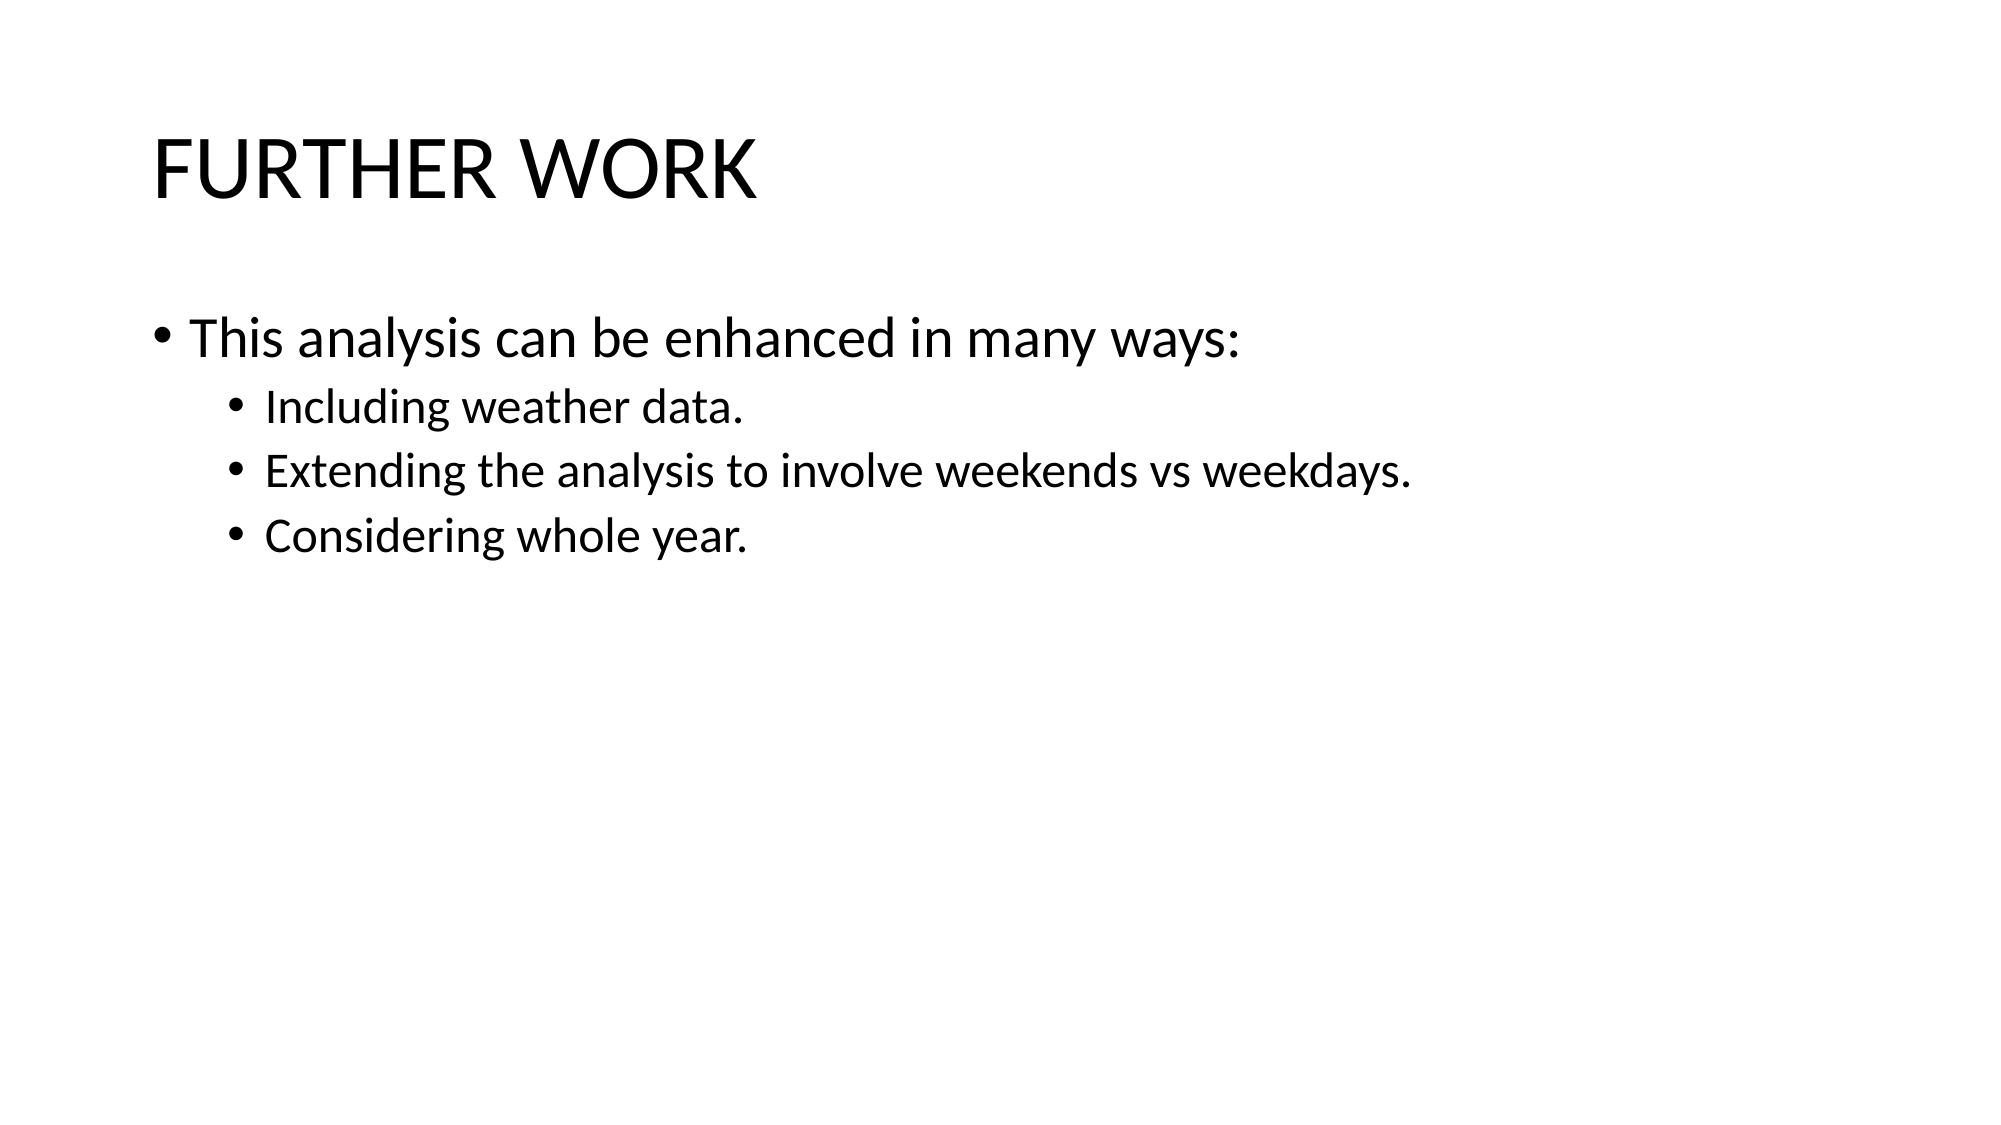

# FURTHER WORK
This analysis can be enhanced in many ways:
Including weather data.
Extending the analysis to involve weekends vs weekdays.
Considering whole year.